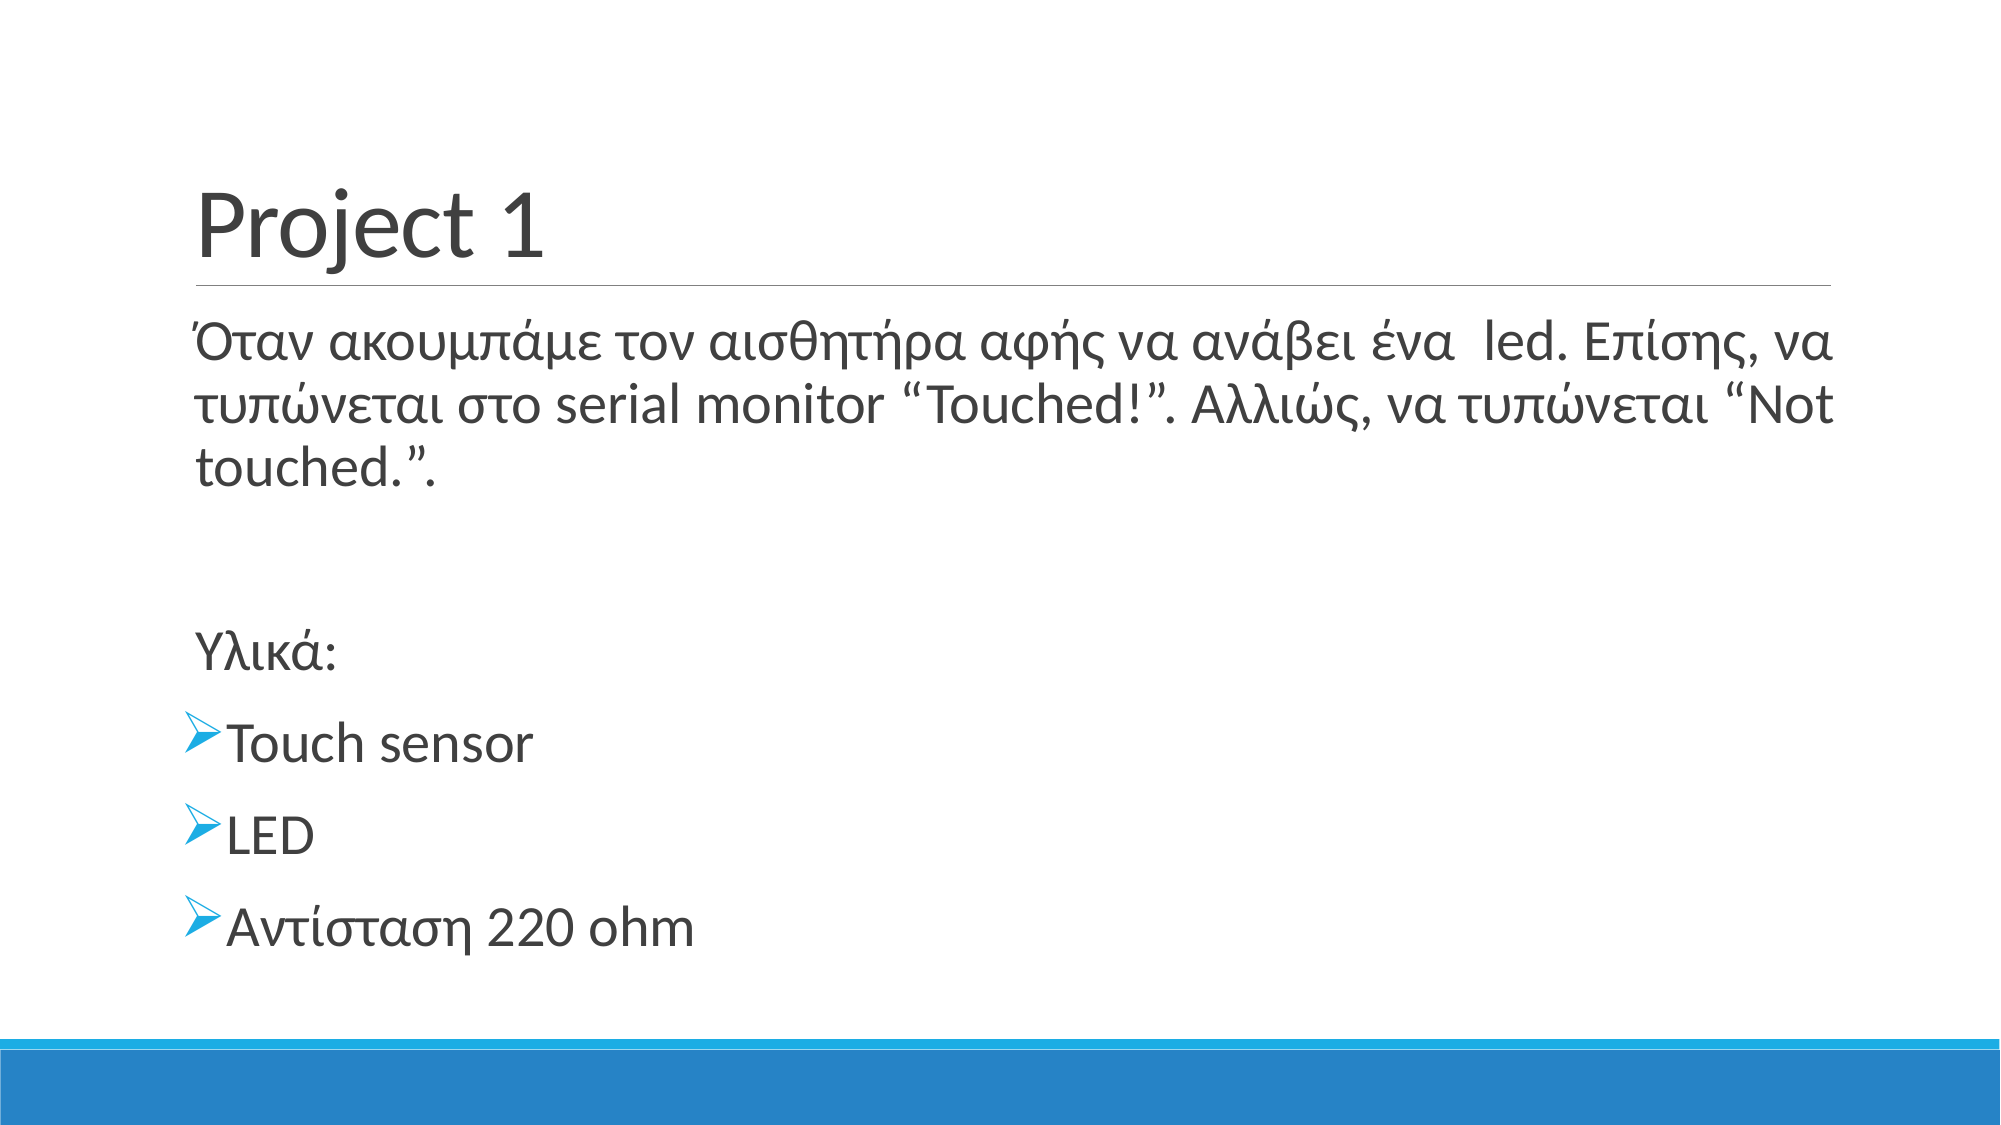

# Project 1
Όταν ακουμπάμε τον αισθητήρα αφής να ανάβει ένα  led. Επίσης, να τυπώνεται στο serial monitor “Touched!”. Αλλιώς, να τυπώνεται “Not touched.”.

Υλικά:
Touch sensor
LED
Αντίσταση 220 ohm